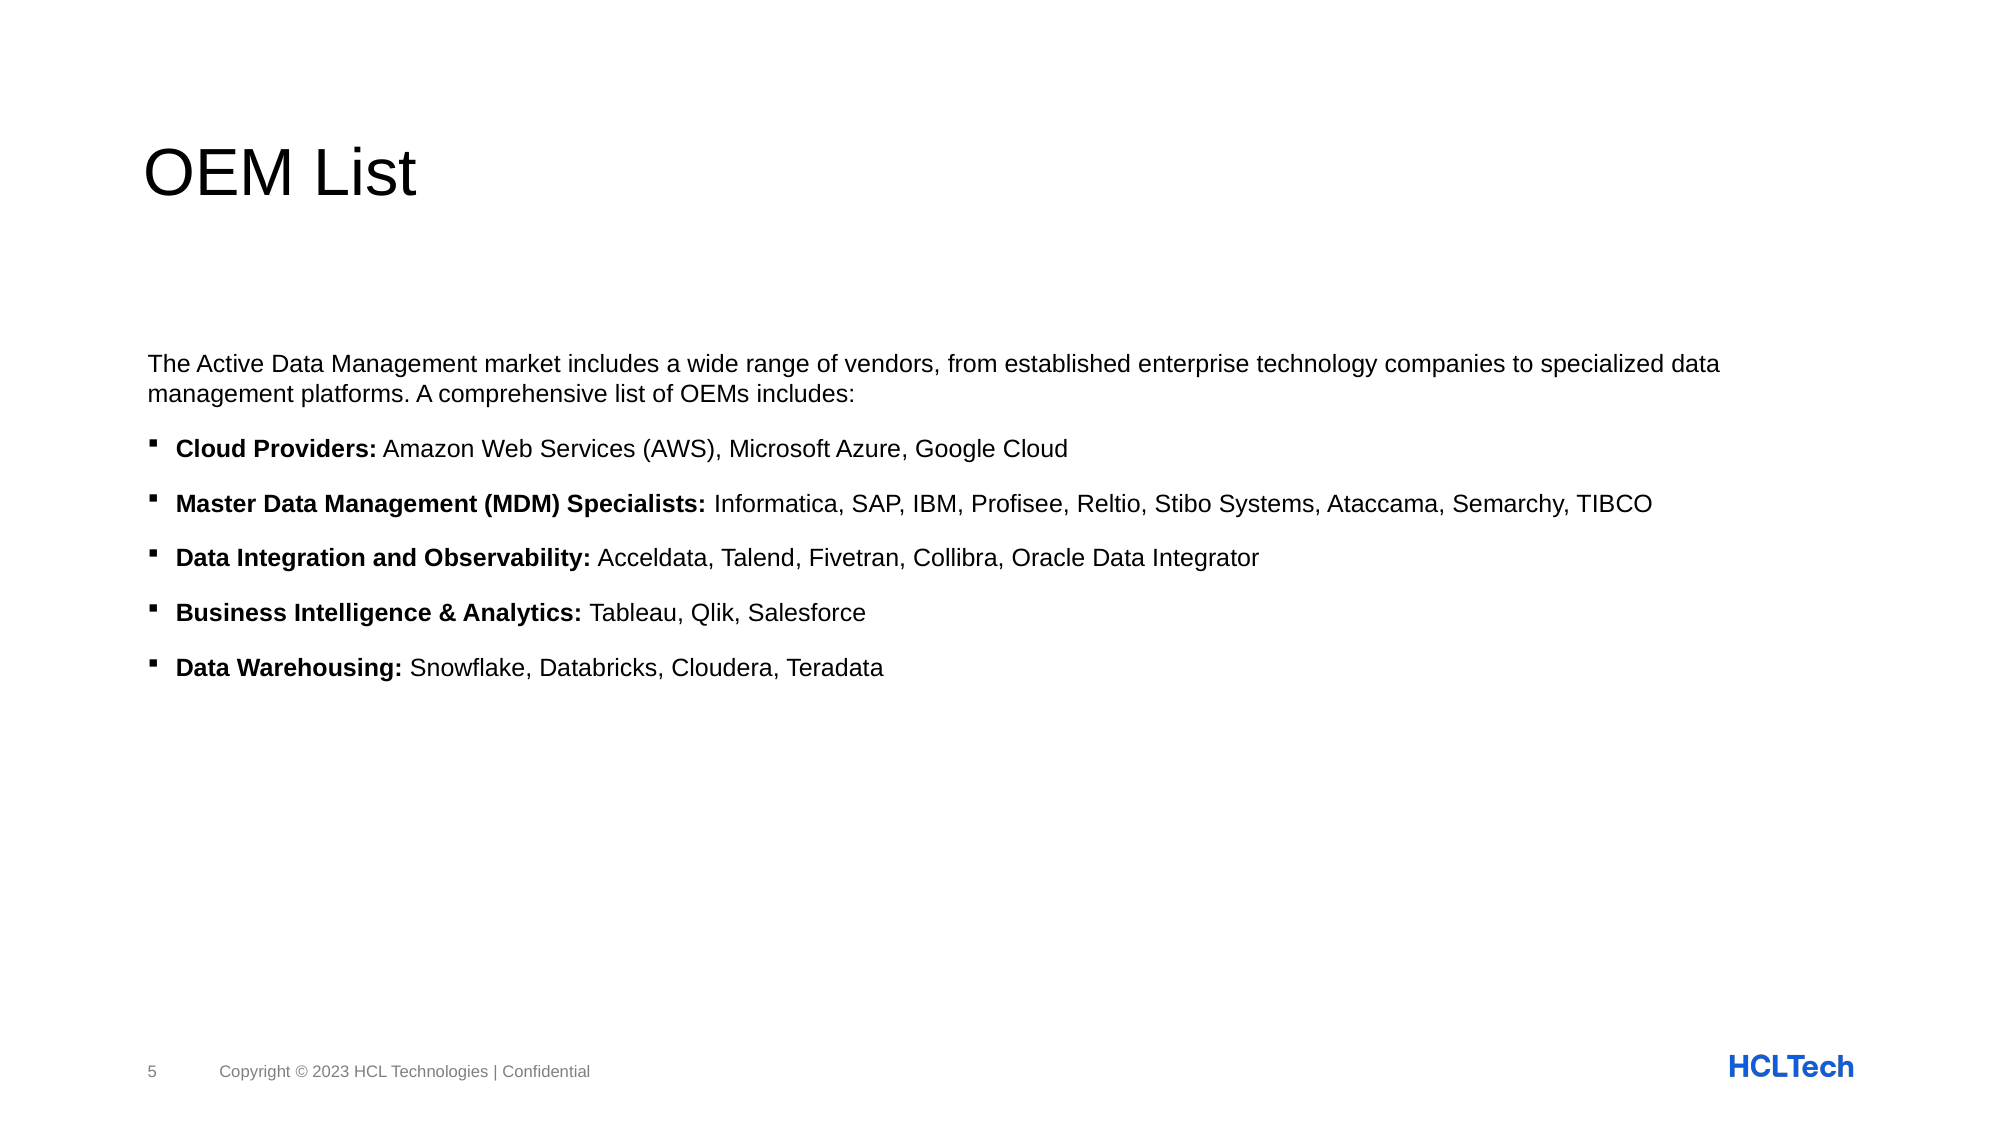

# OEM List
The Active Data Management market includes a wide range of vendors, from established enterprise technology companies to specialized data management platforms. A comprehensive list of OEMs includes:
Cloud Providers: Amazon Web Services (AWS), Microsoft Azure, Google Cloud
Master Data Management (MDM) Specialists: Informatica, SAP, IBM, Profisee, Reltio, Stibo Systems, Ataccama, Semarchy, TIBCO
Data Integration and Observability: Acceldata, Talend, Fivetran, Collibra, Oracle Data Integrator
Business Intelligence & Analytics: Tableau, Qlik, Salesforce
Data Warehousing: Snowflake, Databricks, Cloudera, Teradata
5
Copyright © 2023 HCL Technologies | Confidential